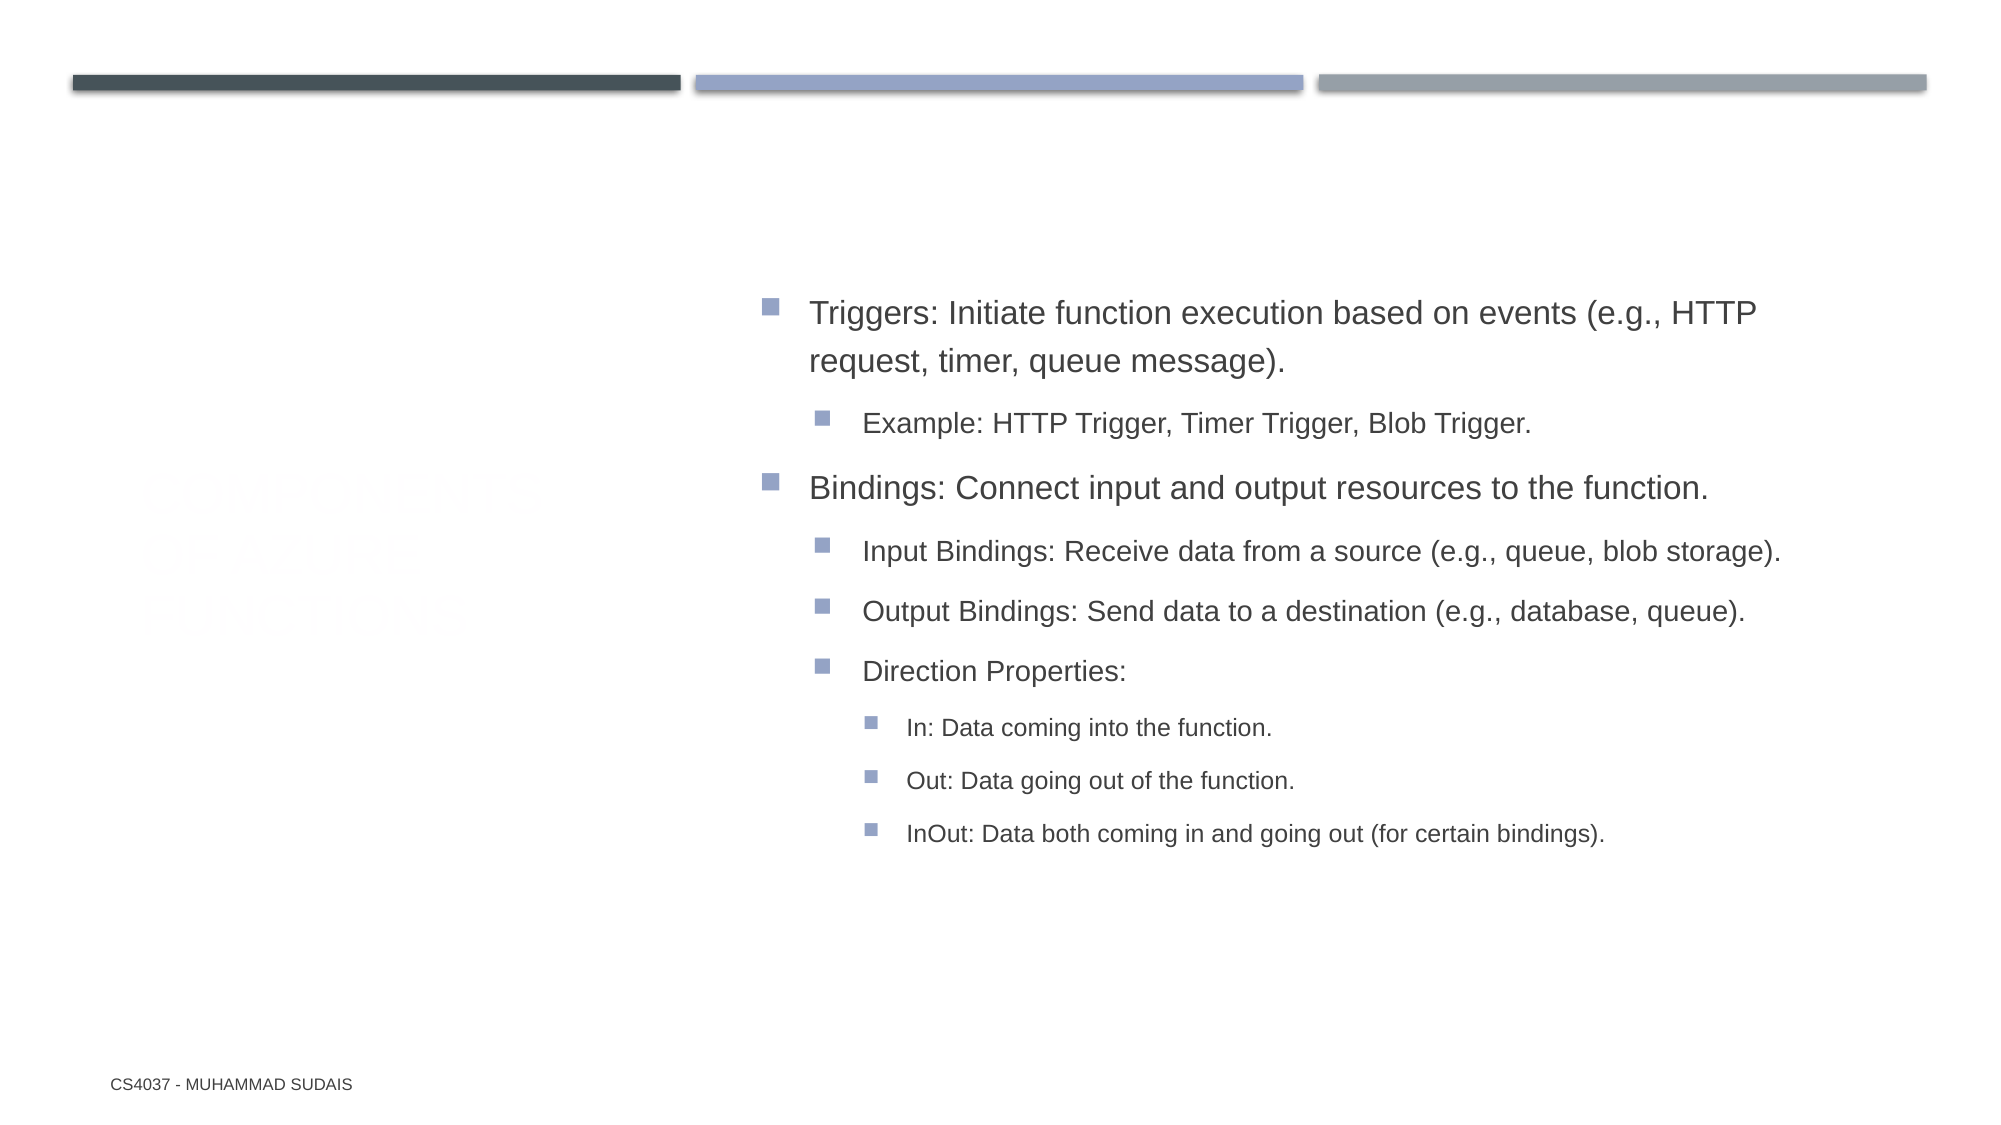

# Components of Azure Functions
Triggers: Initiate function execution based on events (e.g., HTTP request, timer, queue message).
Example: HTTP Trigger, Timer Trigger, Blob Trigger.
Bindings: Connect input and output resources to the function.
Input Bindings: Receive data from a source (e.g., queue, blob storage).
Output Bindings: Send data to a destination (e.g., database, queue).
Direction Properties:
In: Data coming into the function.
Out: Data going out of the function.
InOut: Data both coming in and going out (for certain bindings).
CS4037 - Muhammad Sudais